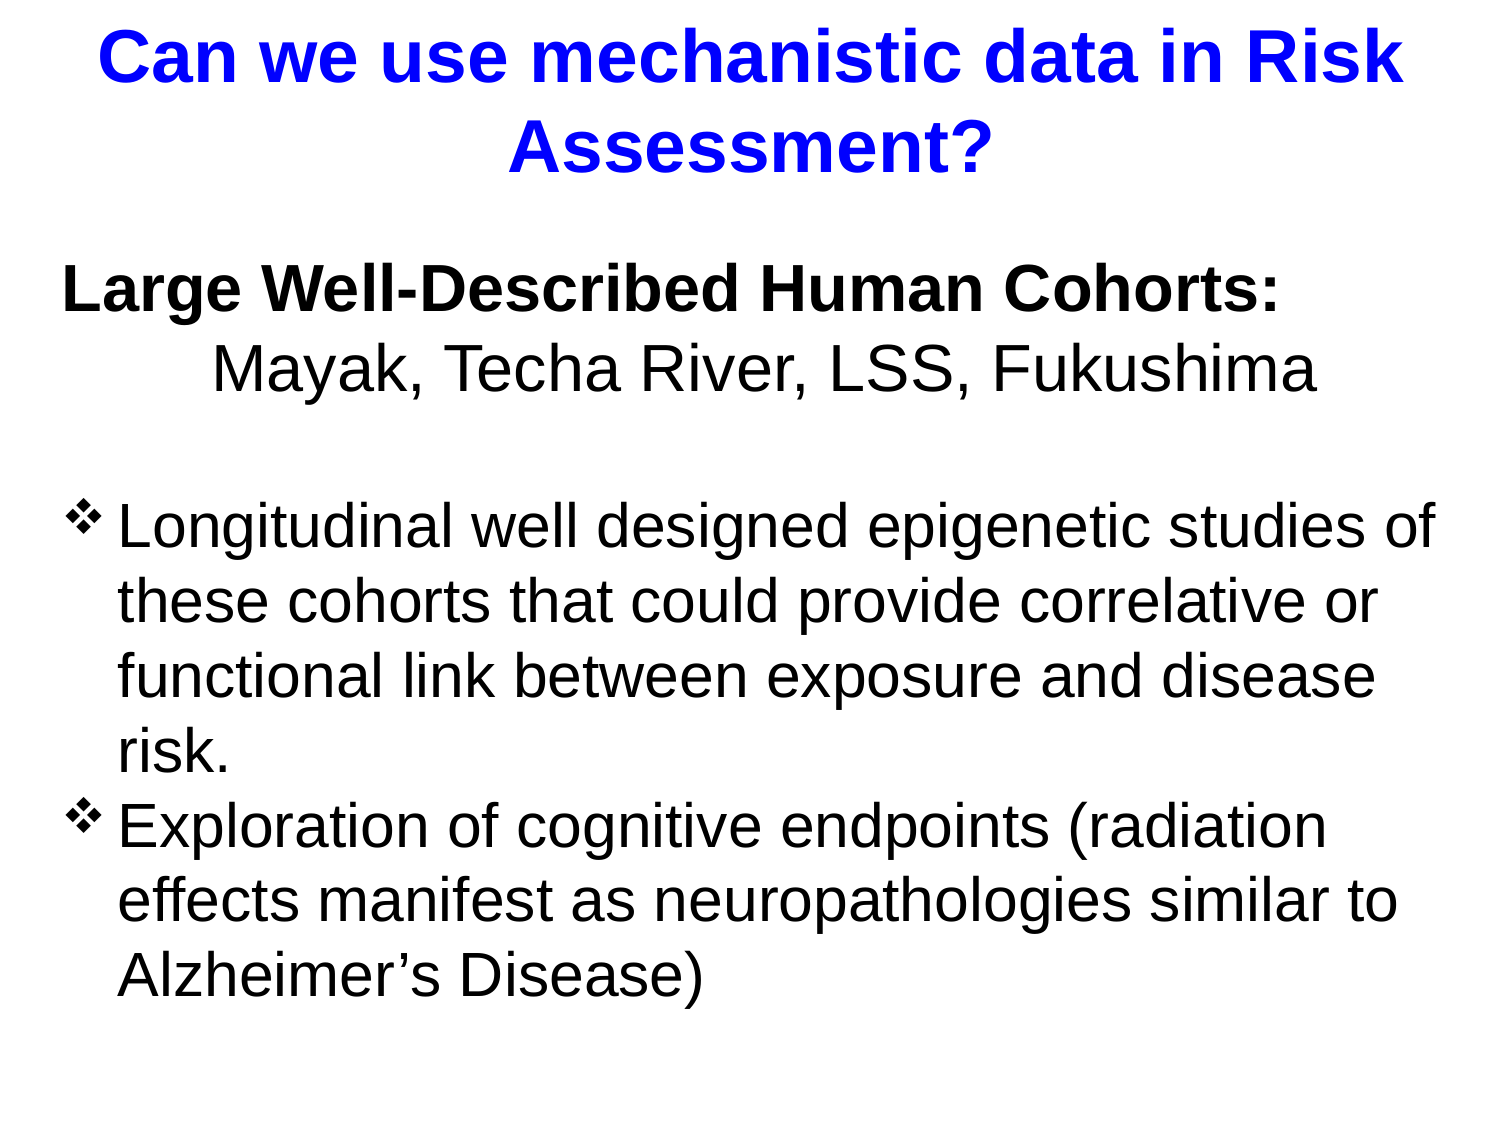

# Can we use mechanistic data in Risk Assessment?
Large Well-Described Human Cohorts:
	Mayak, Techa River, LSS, Fukushima

Longitudinal well designed epigenetic studies of these cohorts that could provide correlative or functional link between exposure and disease risk.
Exploration of cognitive endpoints (radiation effects manifest as neuropathologies similar to Alzheimer’s Disease)